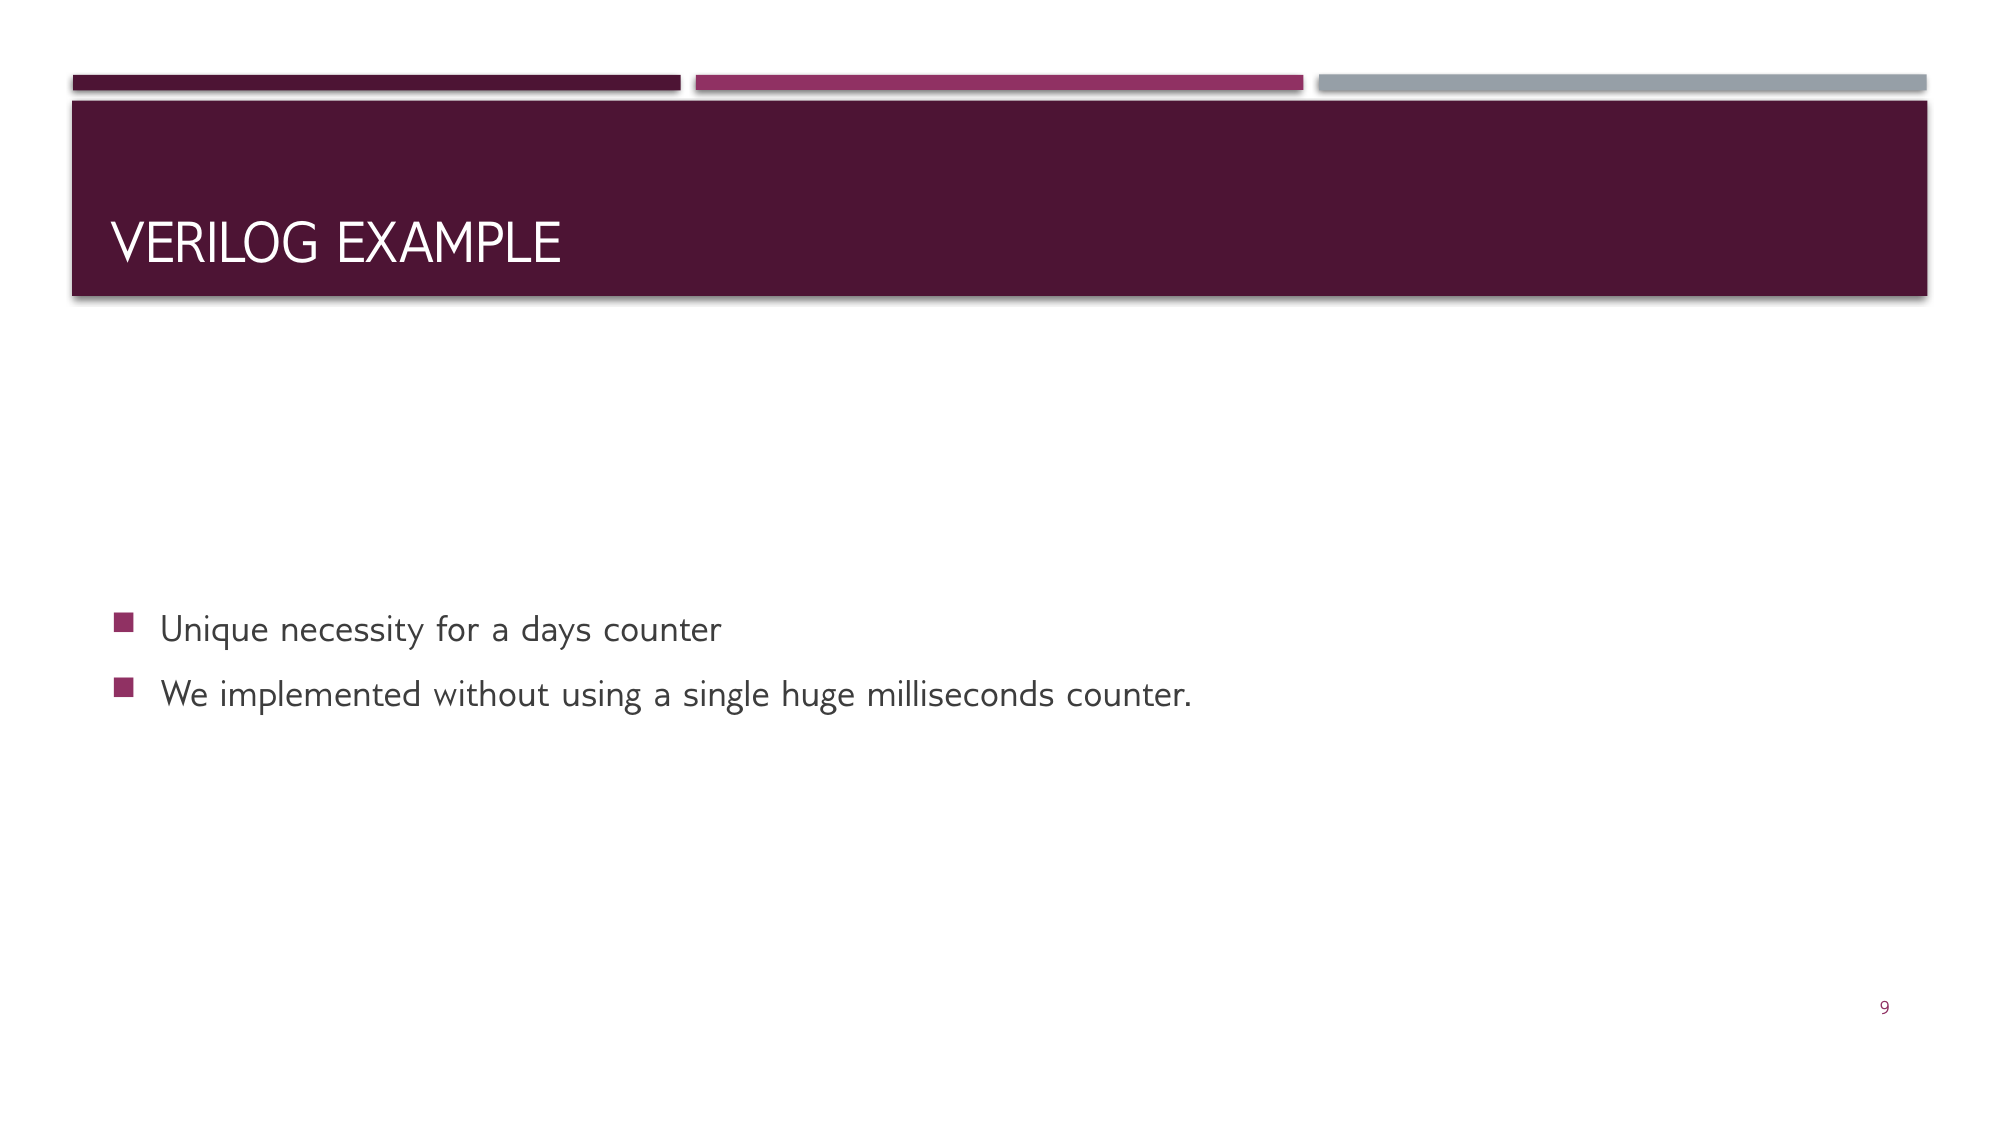

# Verilog example
Unique necessity for a days counter
We implemented without using a single huge milliseconds counter.
9